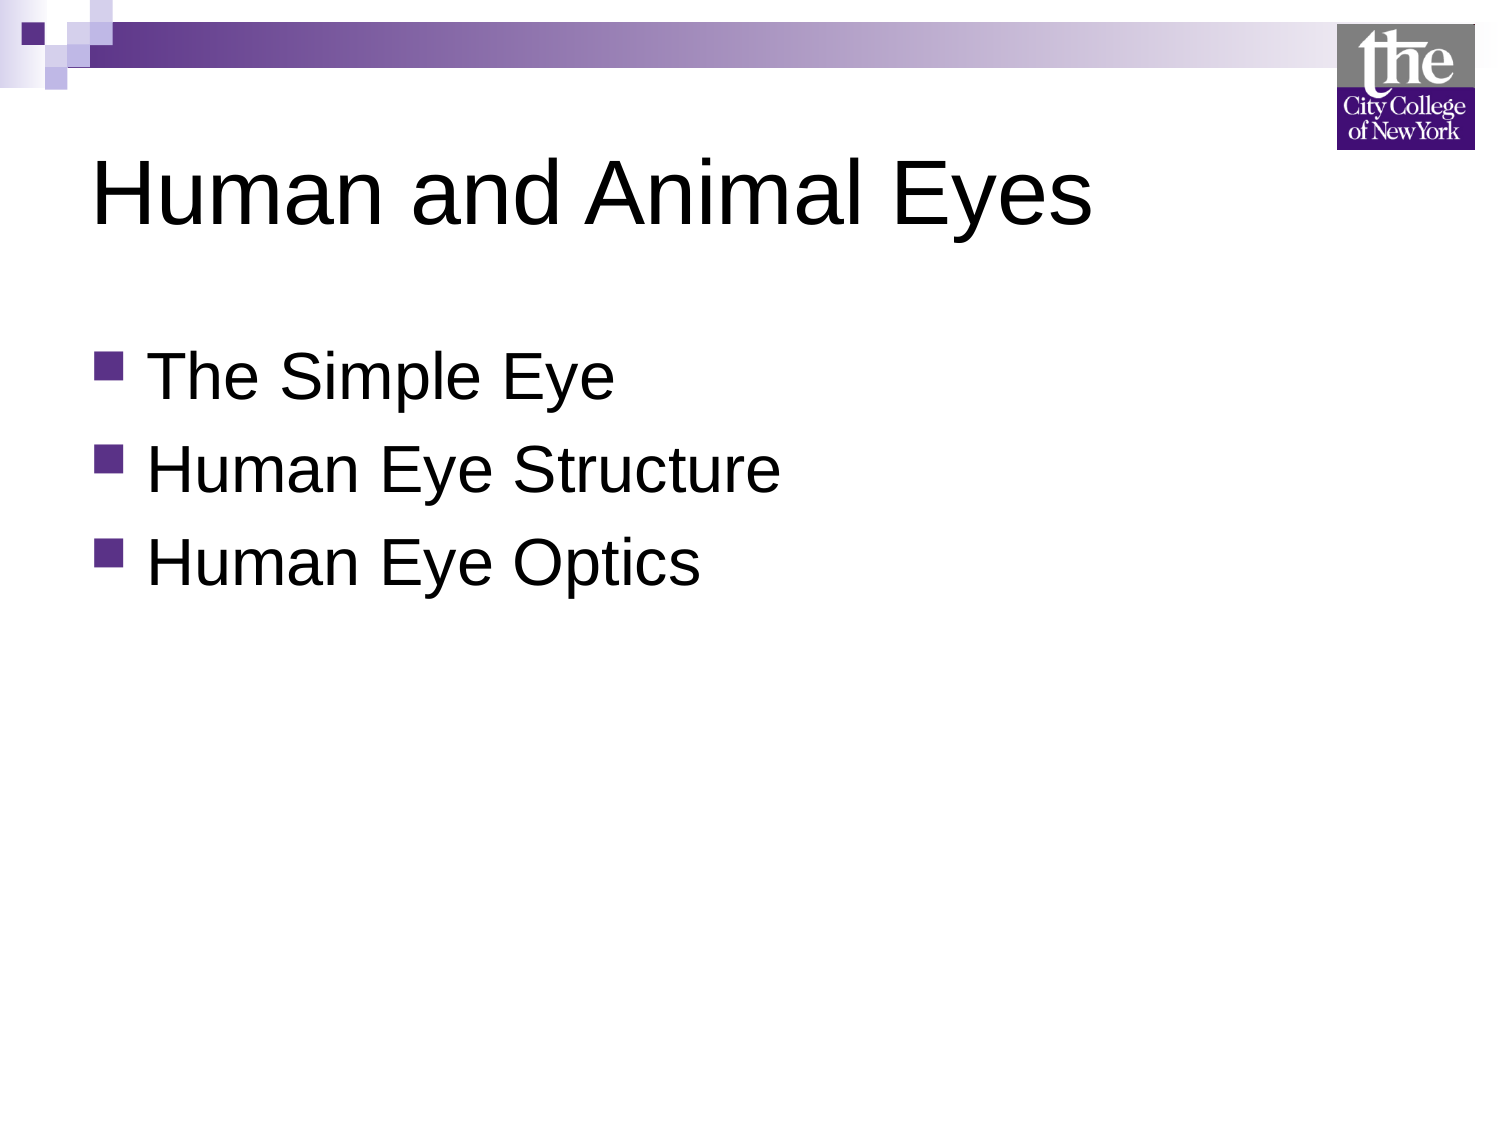

# Human and Animal Eyes
The Simple Eye
Human Eye Structure
Human Eye Optics